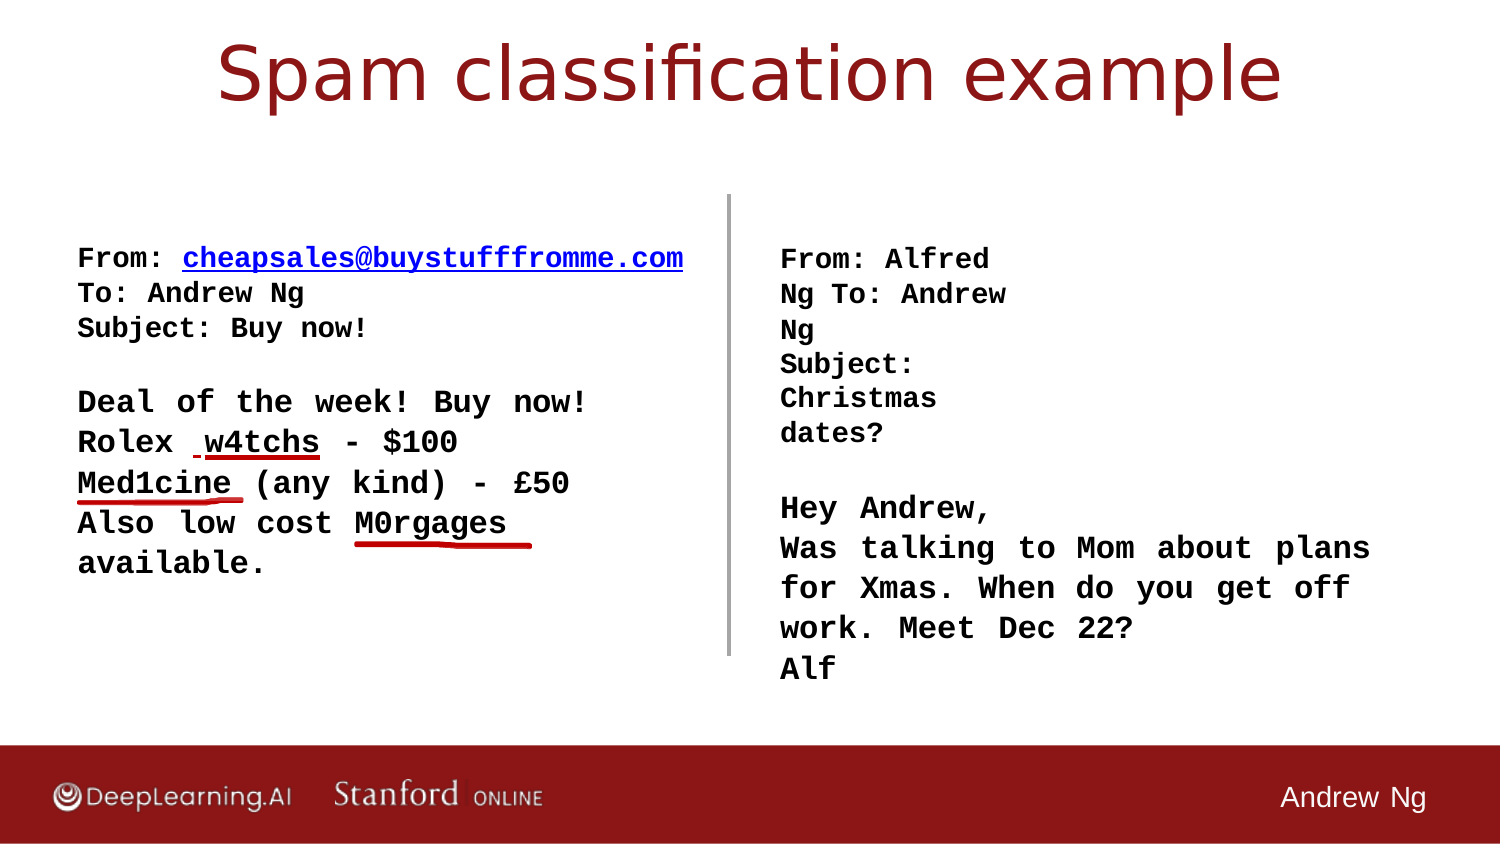

# Spam classification example

From: cheapsales@buystufffromme.com To: Andrew Ng
Subject: Buy now!

Deal of the week! Buy now! Rolex  w4tchs - $100 Med1cine (any kind) - £50 Also low cost M0rgages available.
From: Alfred Ng To: Andrew Ng
Subject: Christmas dates?

Hey Andrew,
Was talking to Mom about plans for Xmas. When do you get off work. Meet Dec 22?
Alf

Andrew Ng